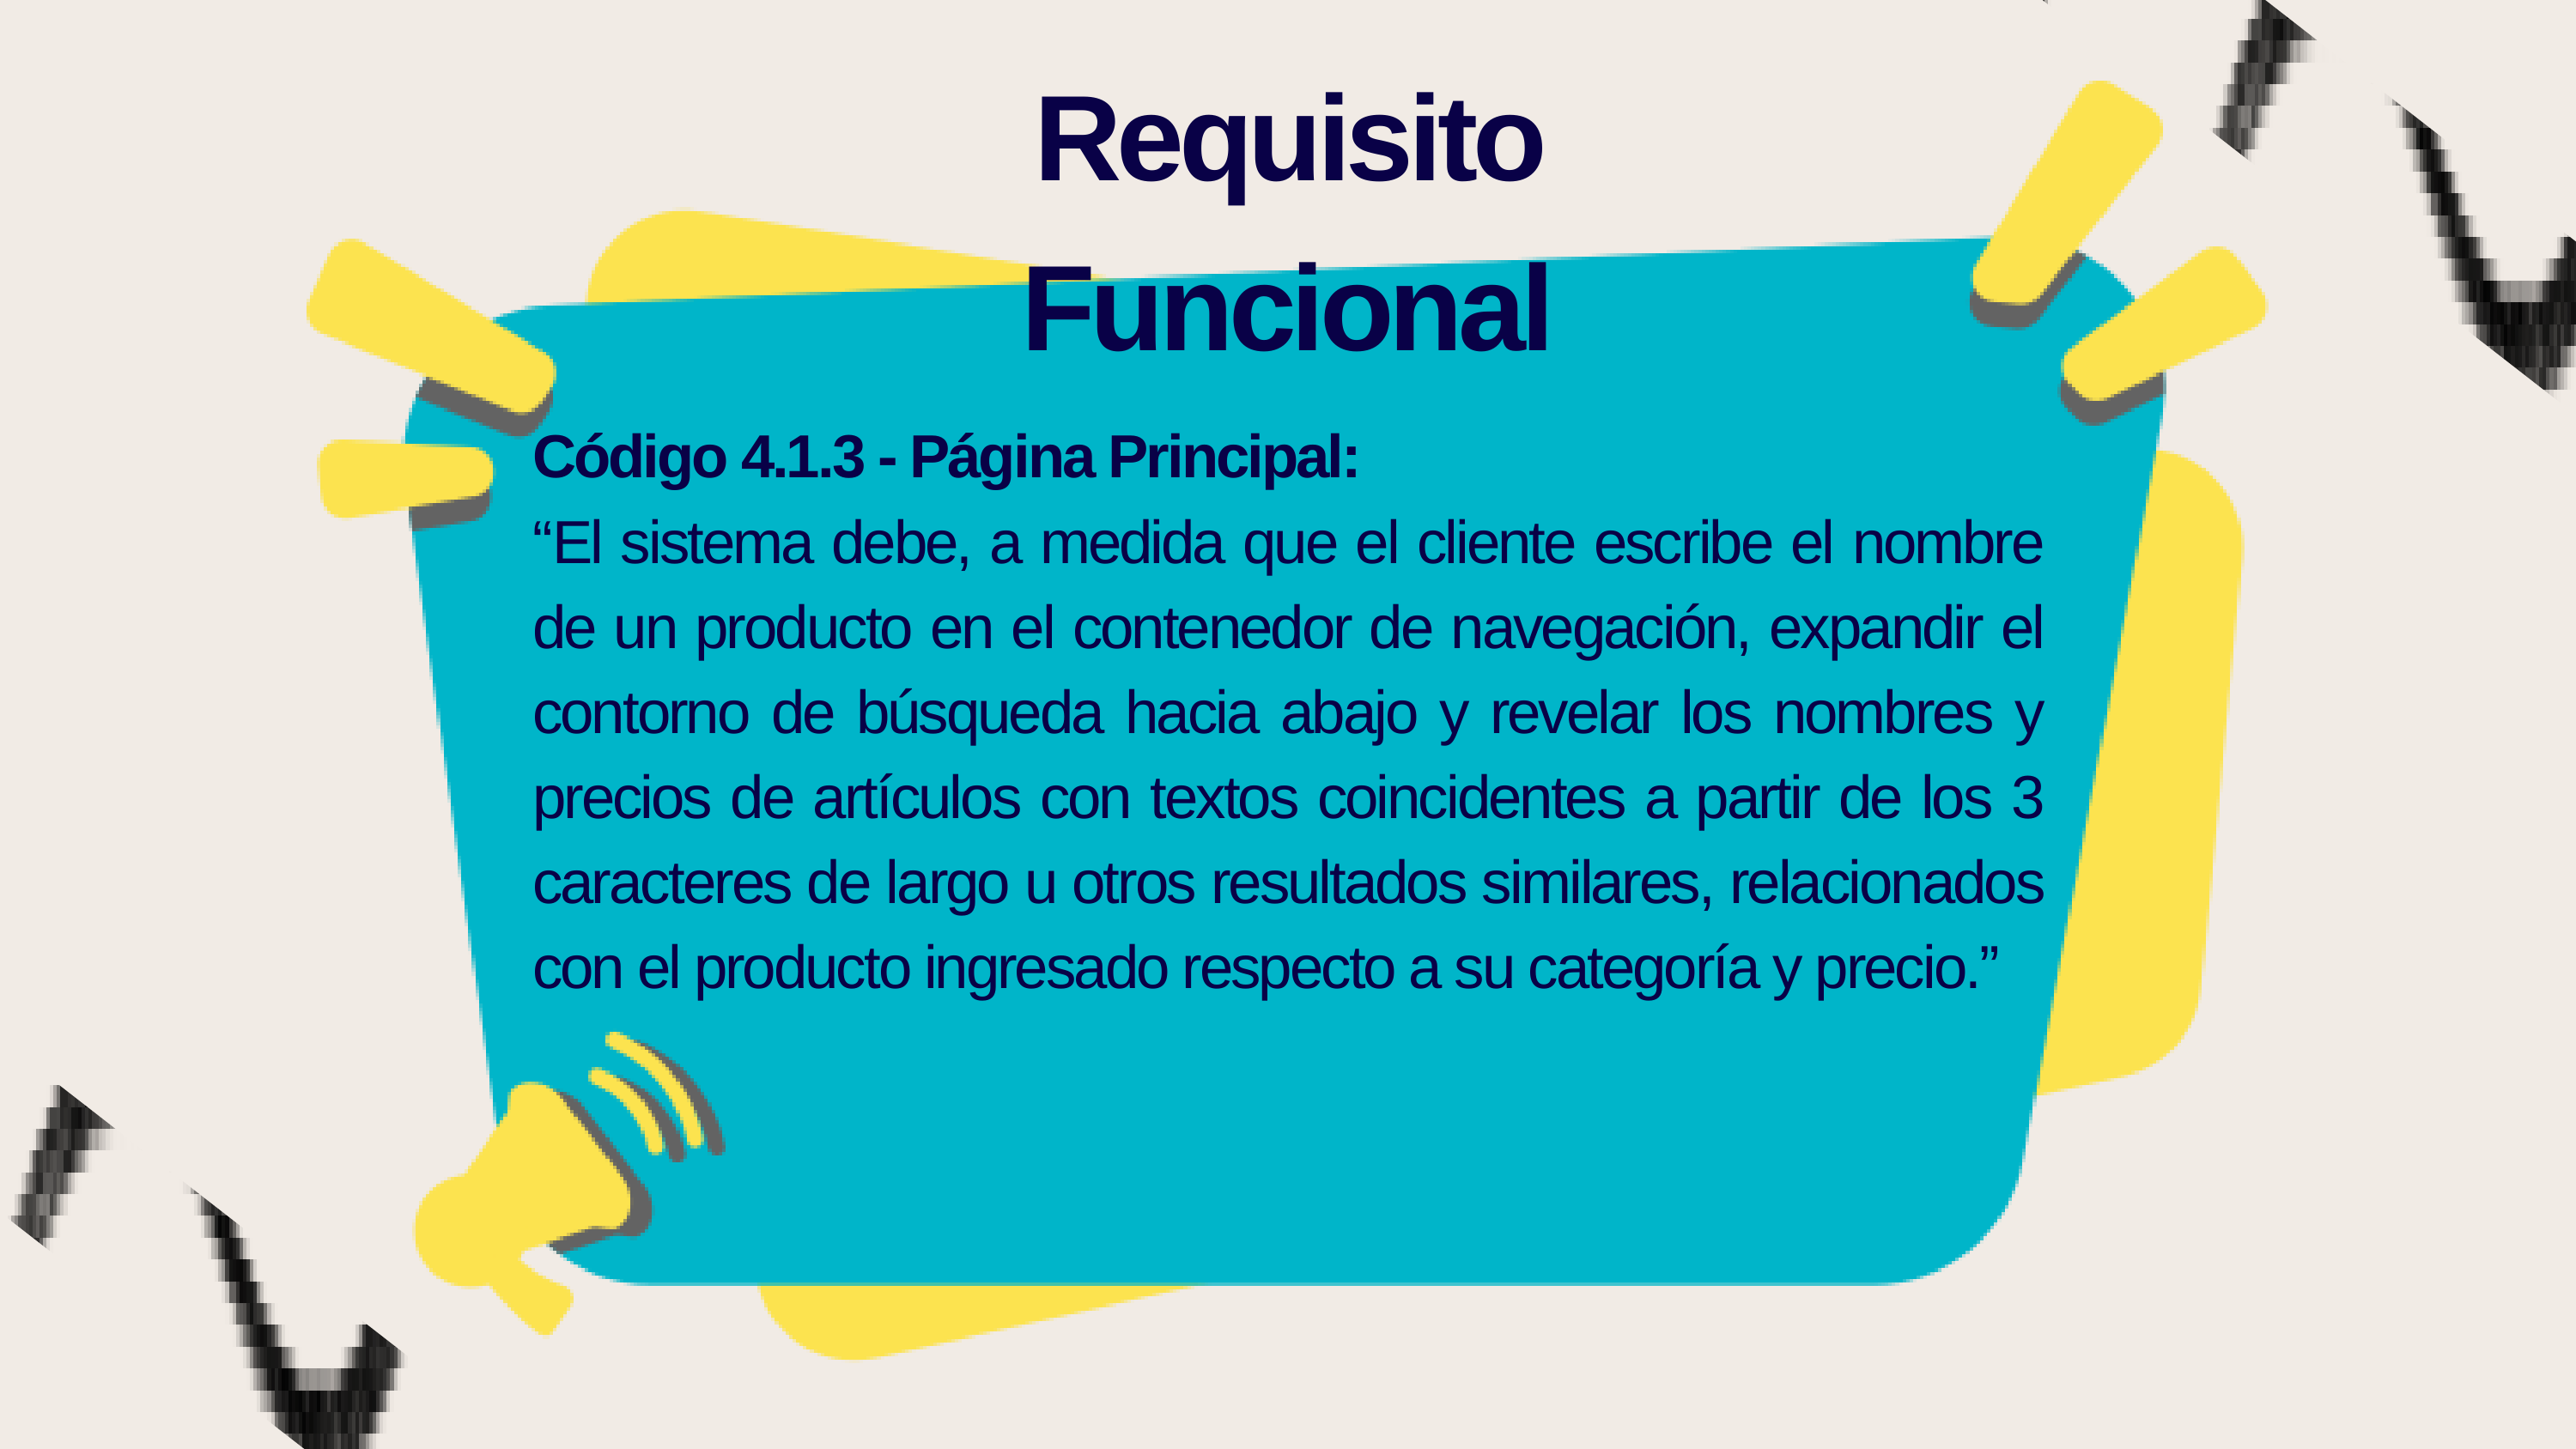

Requisito Funcional

Código 4.1.3 - Página Principal:
“El sistema debe, a medida que el cliente escribe el nombre de un producto en el contenedor de navegación, expandir el contorno de búsqueda hacia abajo y revelar los nombres y precios de artículos con textos coincidentes a partir de los 3 caracteres de largo u otros resultados similares, relacionados con el producto ingresado respecto a su categoría y precio.”